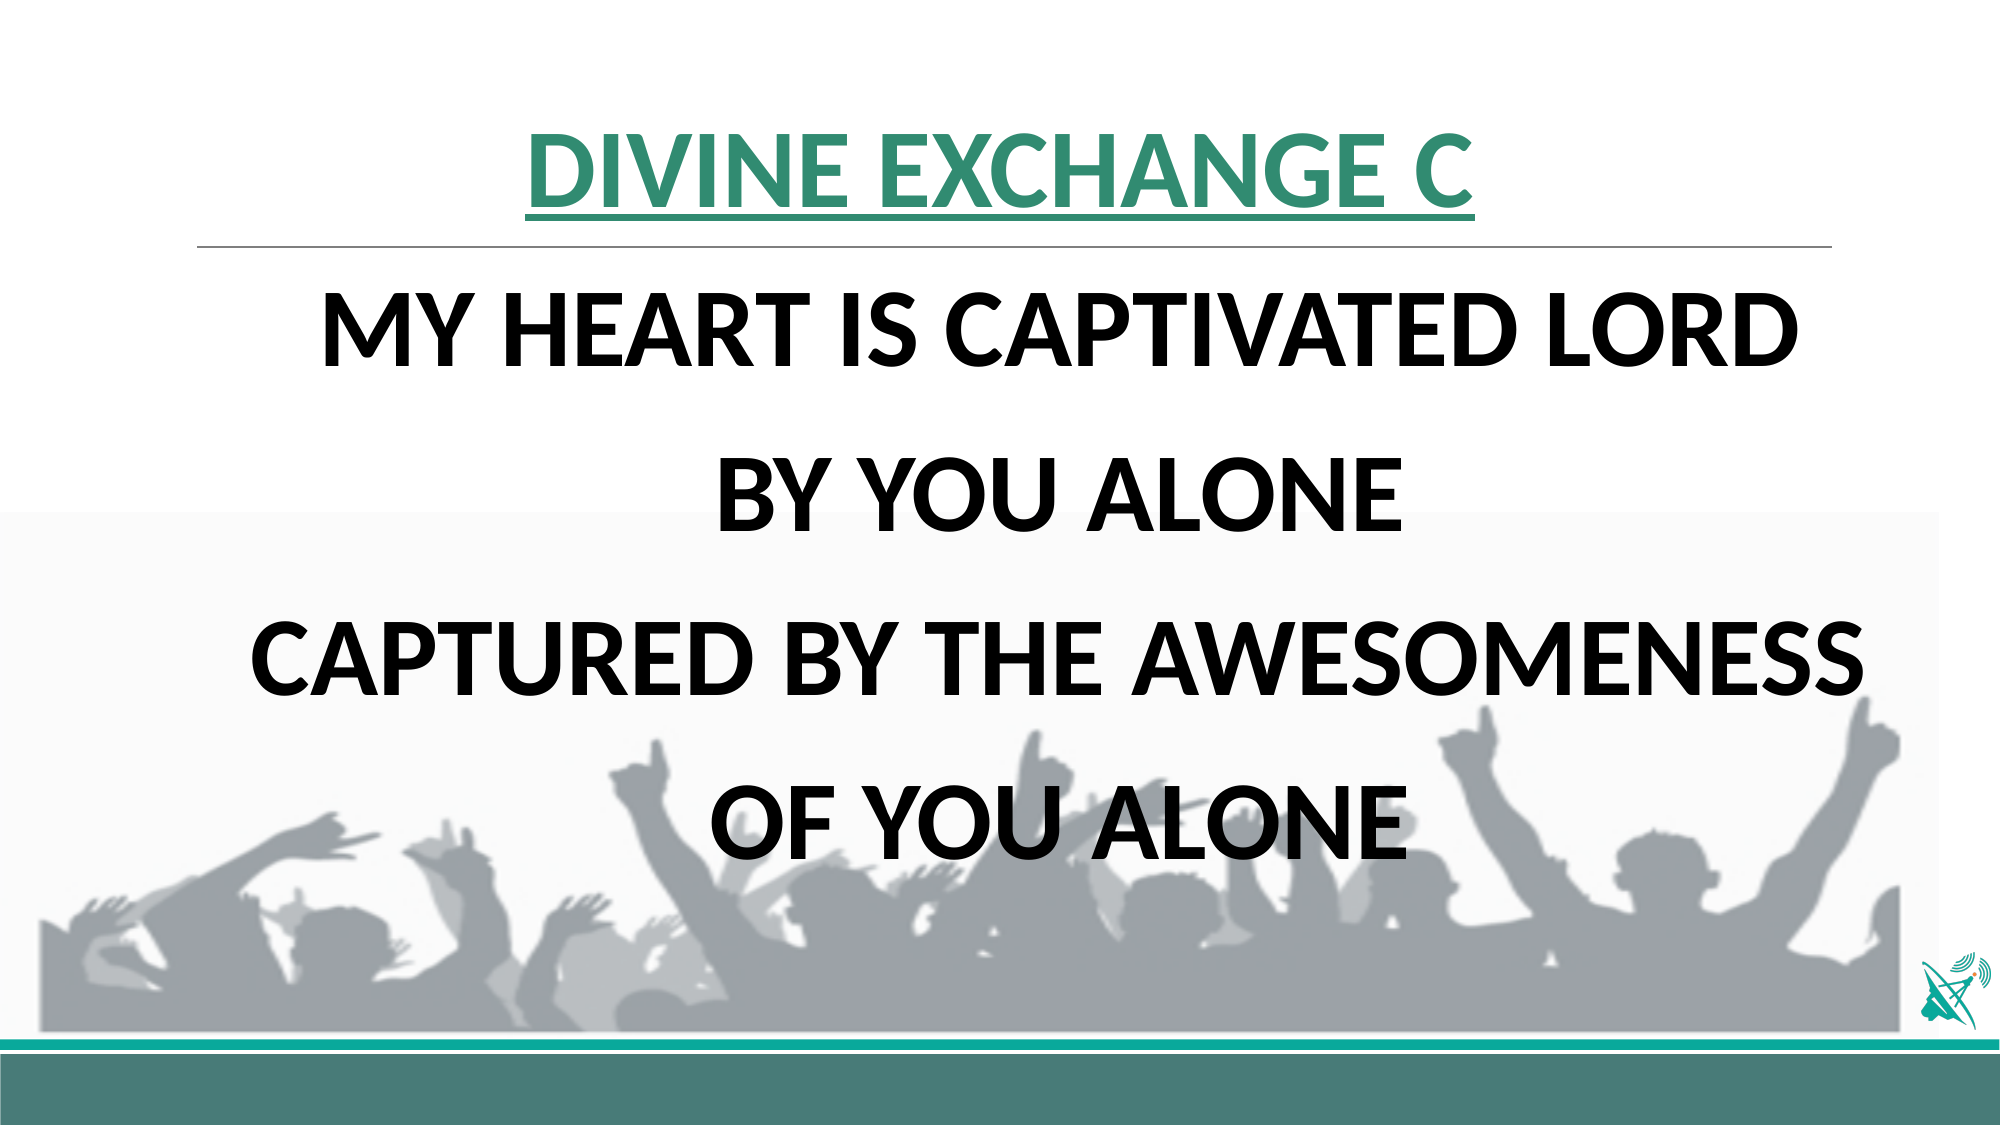

# DIVINE EXCHANGE C
MY HEART IS CAPTIVATED LORD
 BY YOU ALONE
CAPTURED BY THE AWESOMENESS
 OF YOU ALONE